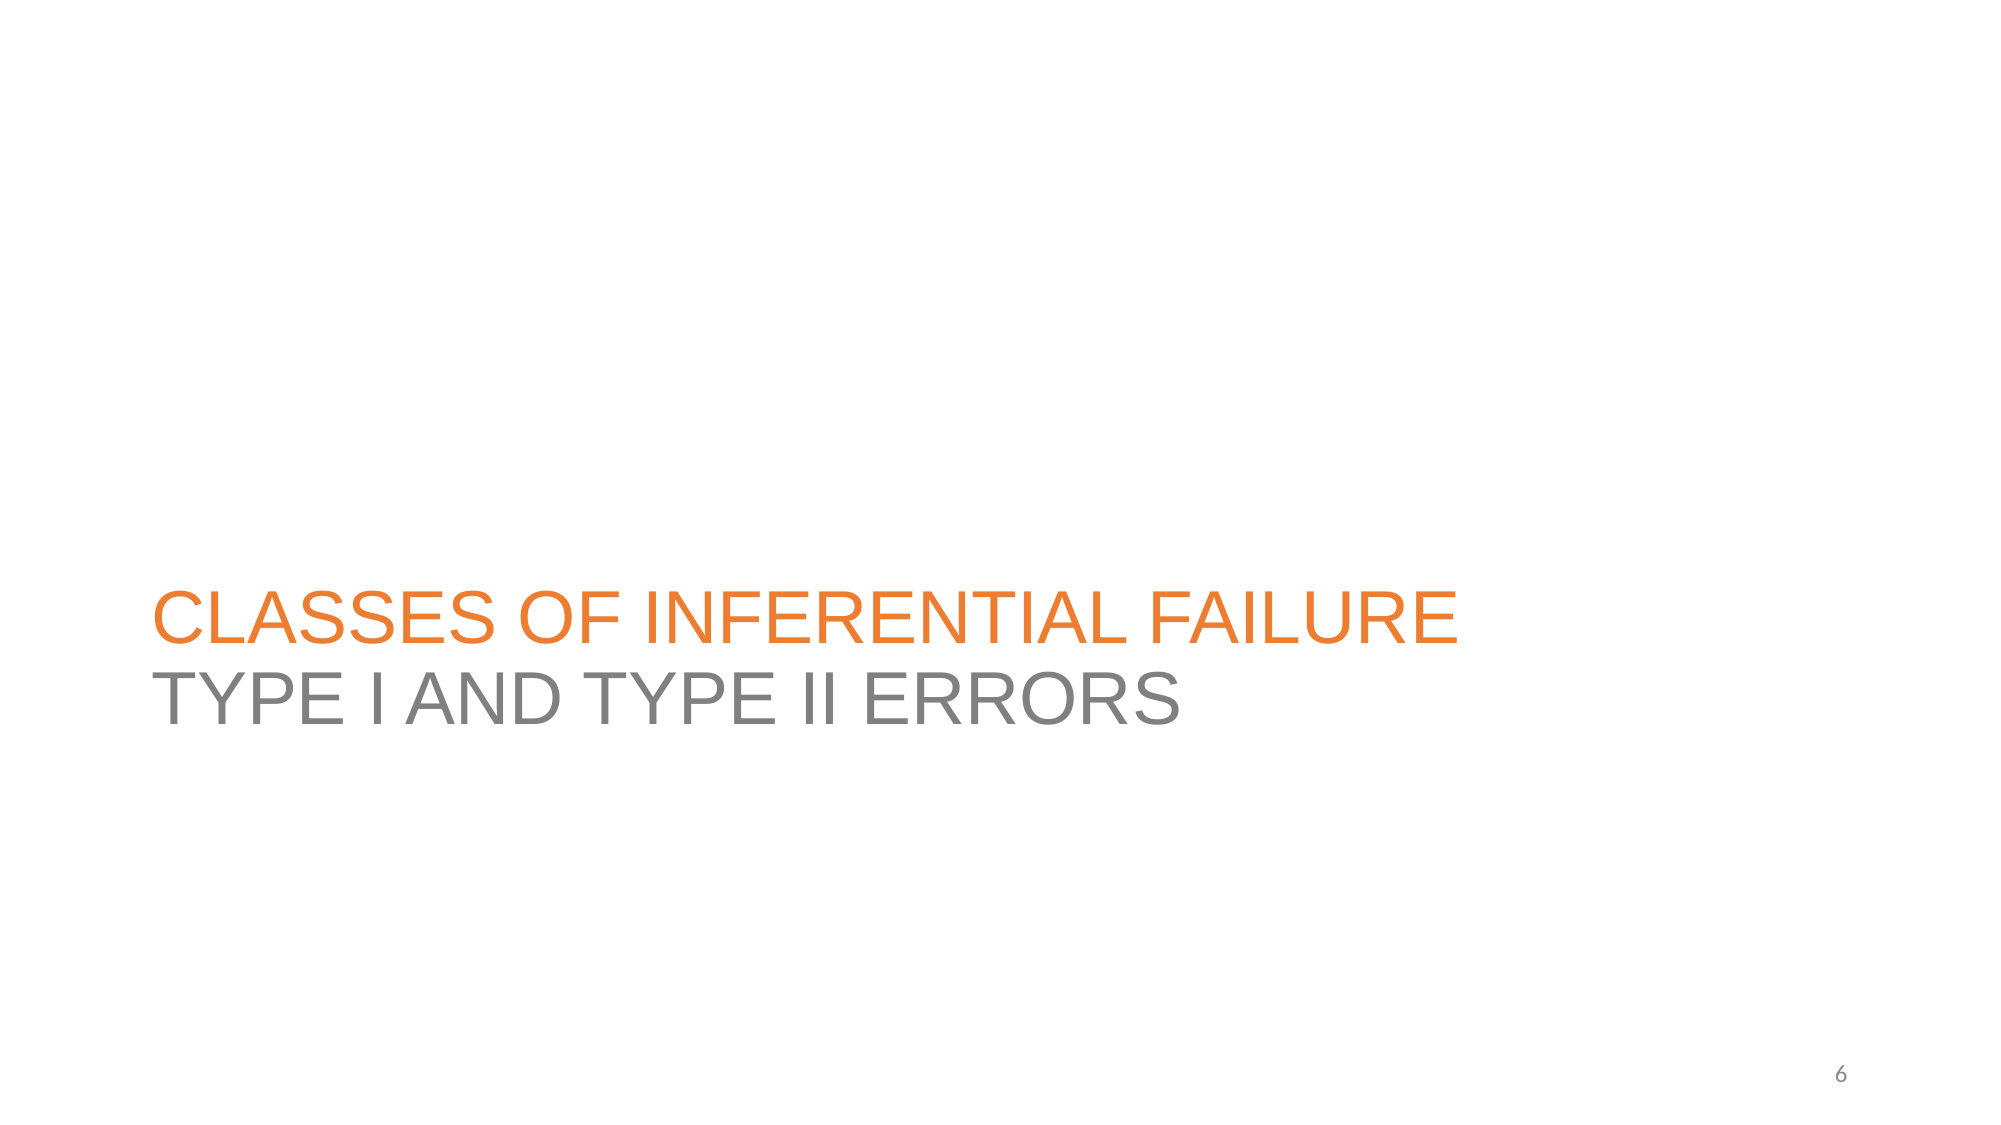

# Classes of inferential failure type I and type II errors

6